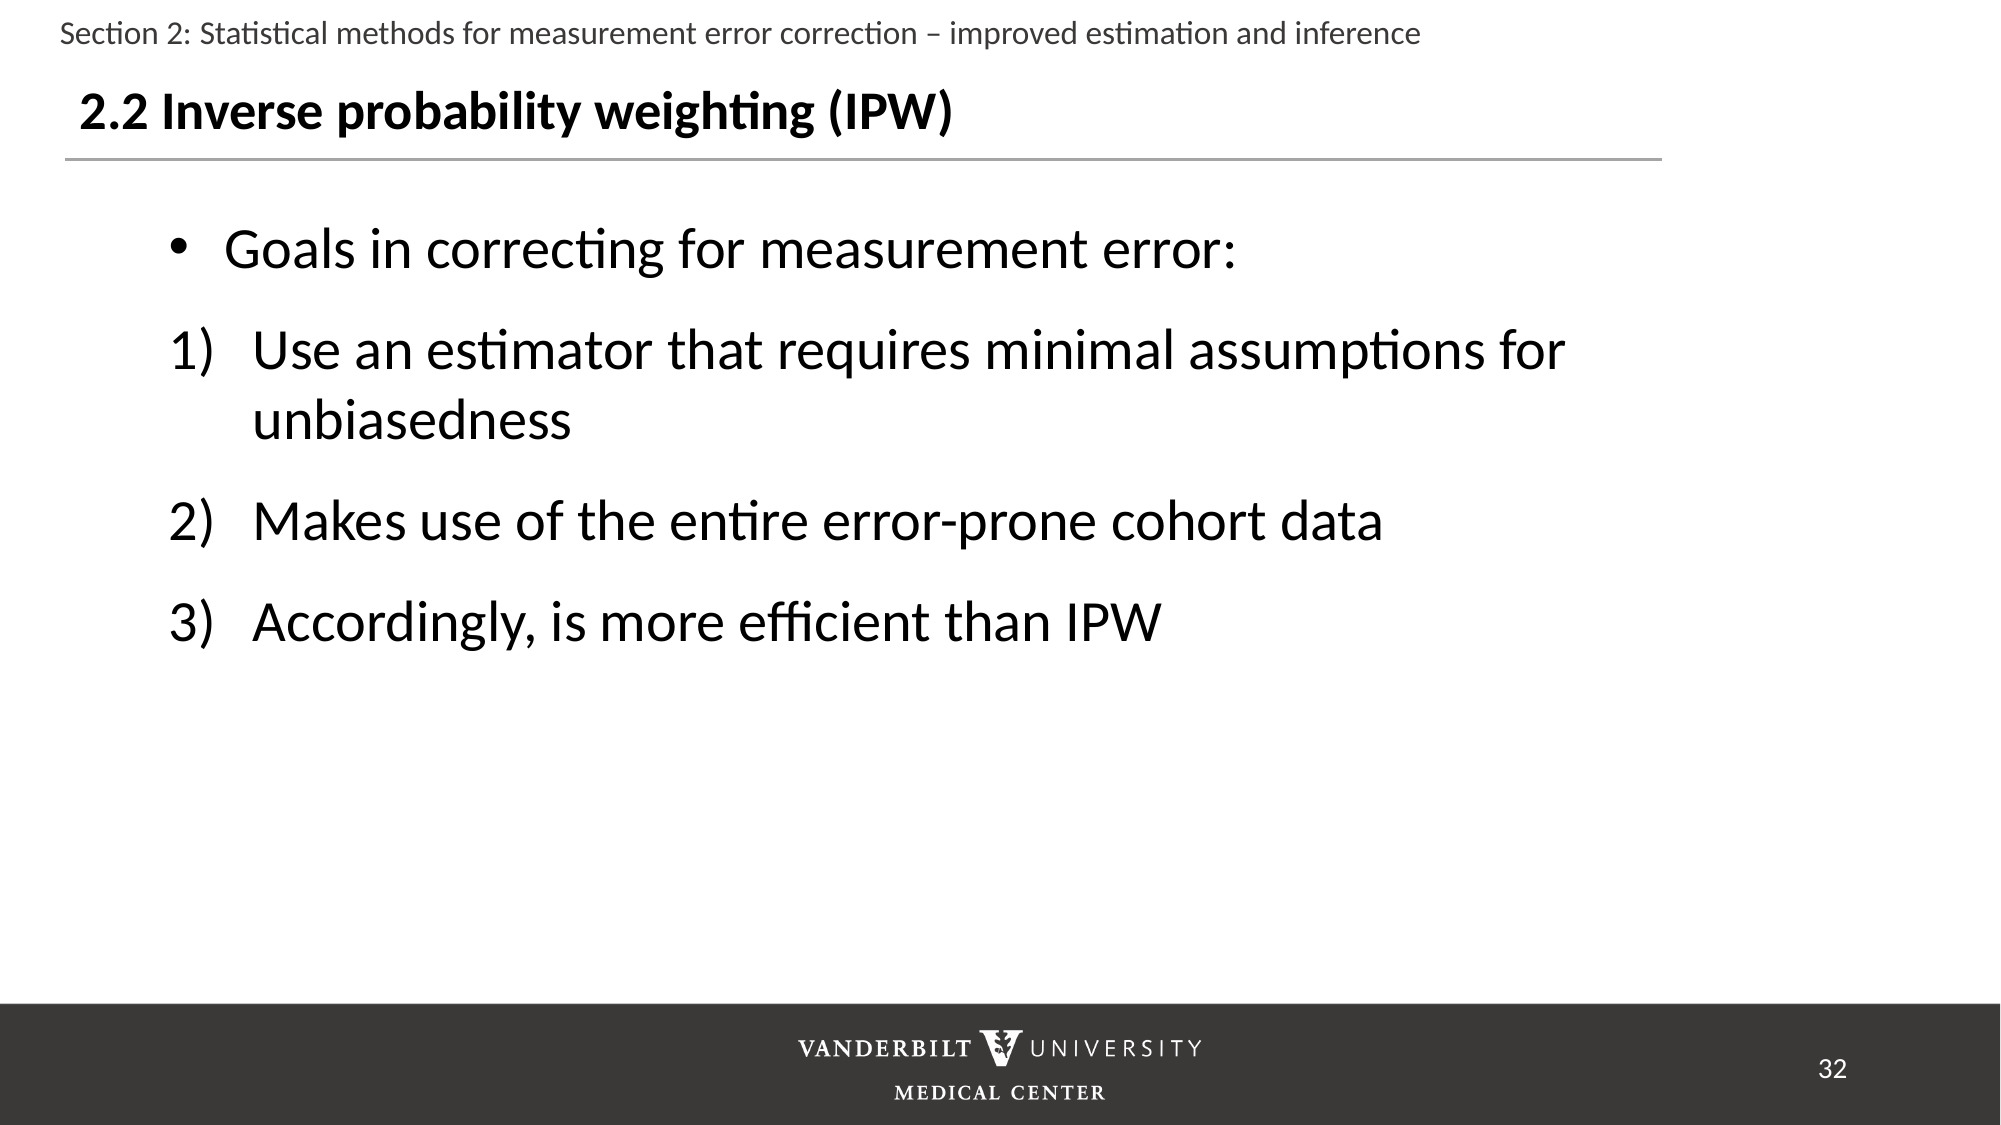

Section 2: Statistical methods for measurement error correction – improved estimation and inference
2.2 Inverse probability weighting (IPW)
Goals in correcting for measurement error:
Use an estimator that requires minimal assumptions for unbiasedness
Makes use of the entire error-prone cohort data
Accordingly, is more efficient than IPW

32